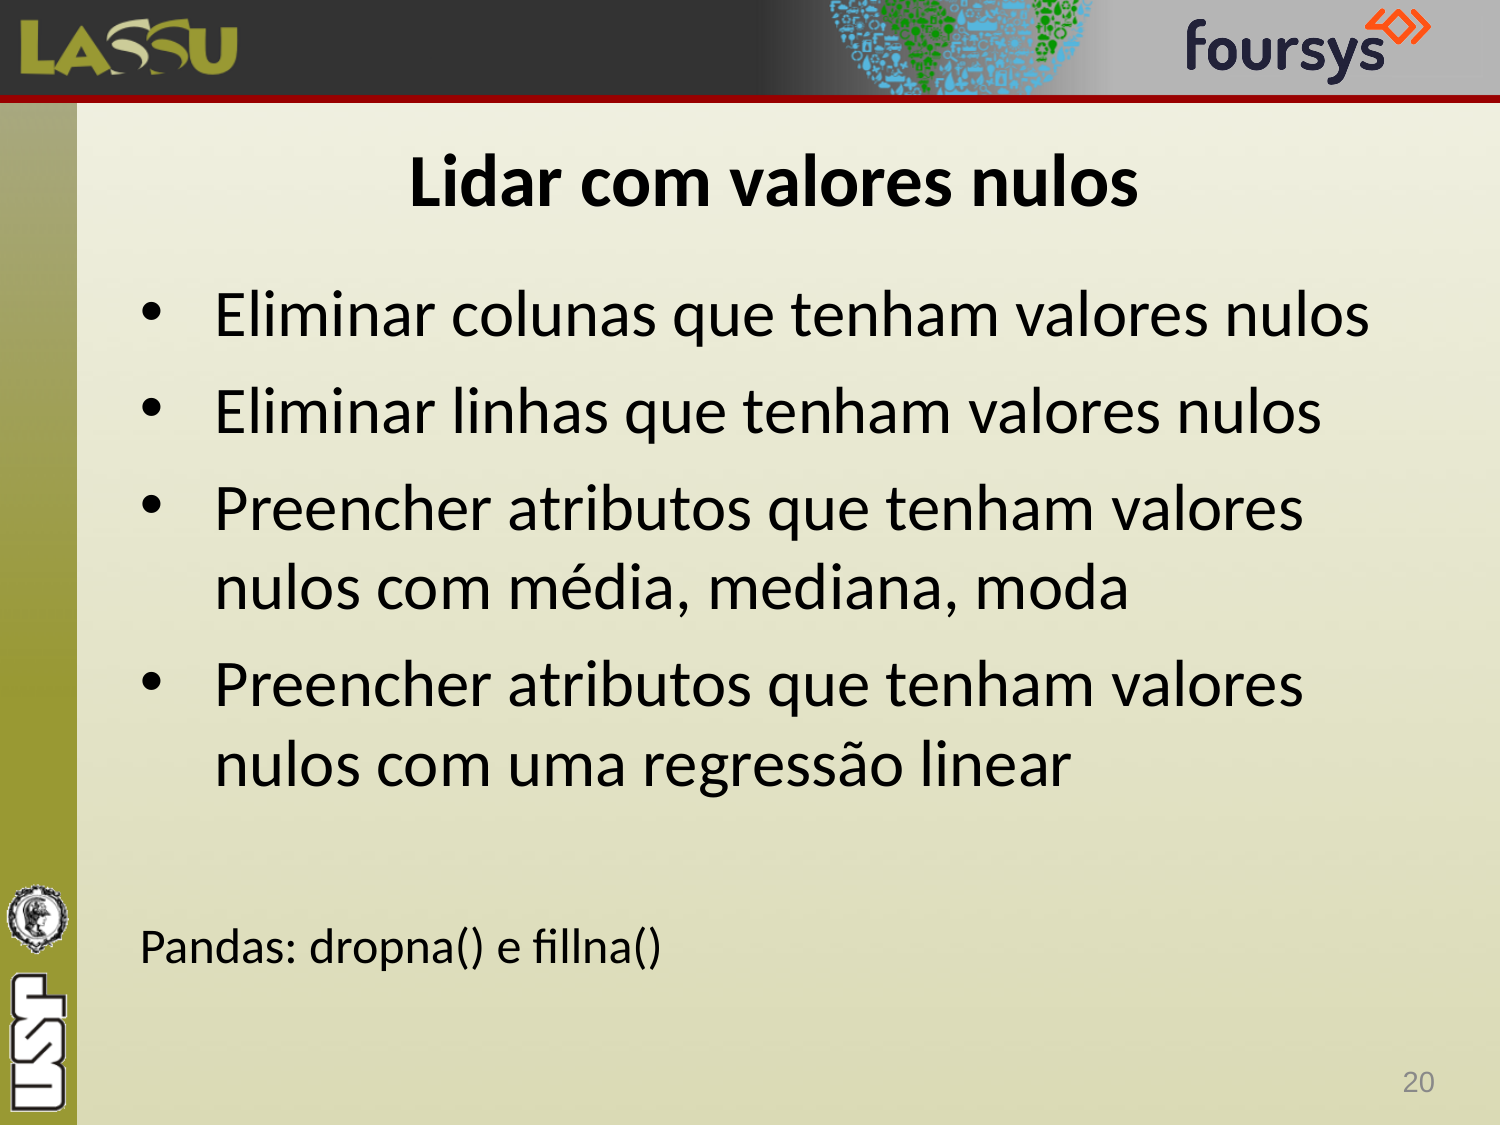

# Lidar com valores nulos
Eliminar colunas que tenham valores nulos
Eliminar linhas que tenham valores nulos
Preencher atributos que tenham valores nulos com média, mediana, moda
Preencher atributos que tenham valores nulos com uma regressão linear

Pandas: dropna() e fillna()
20